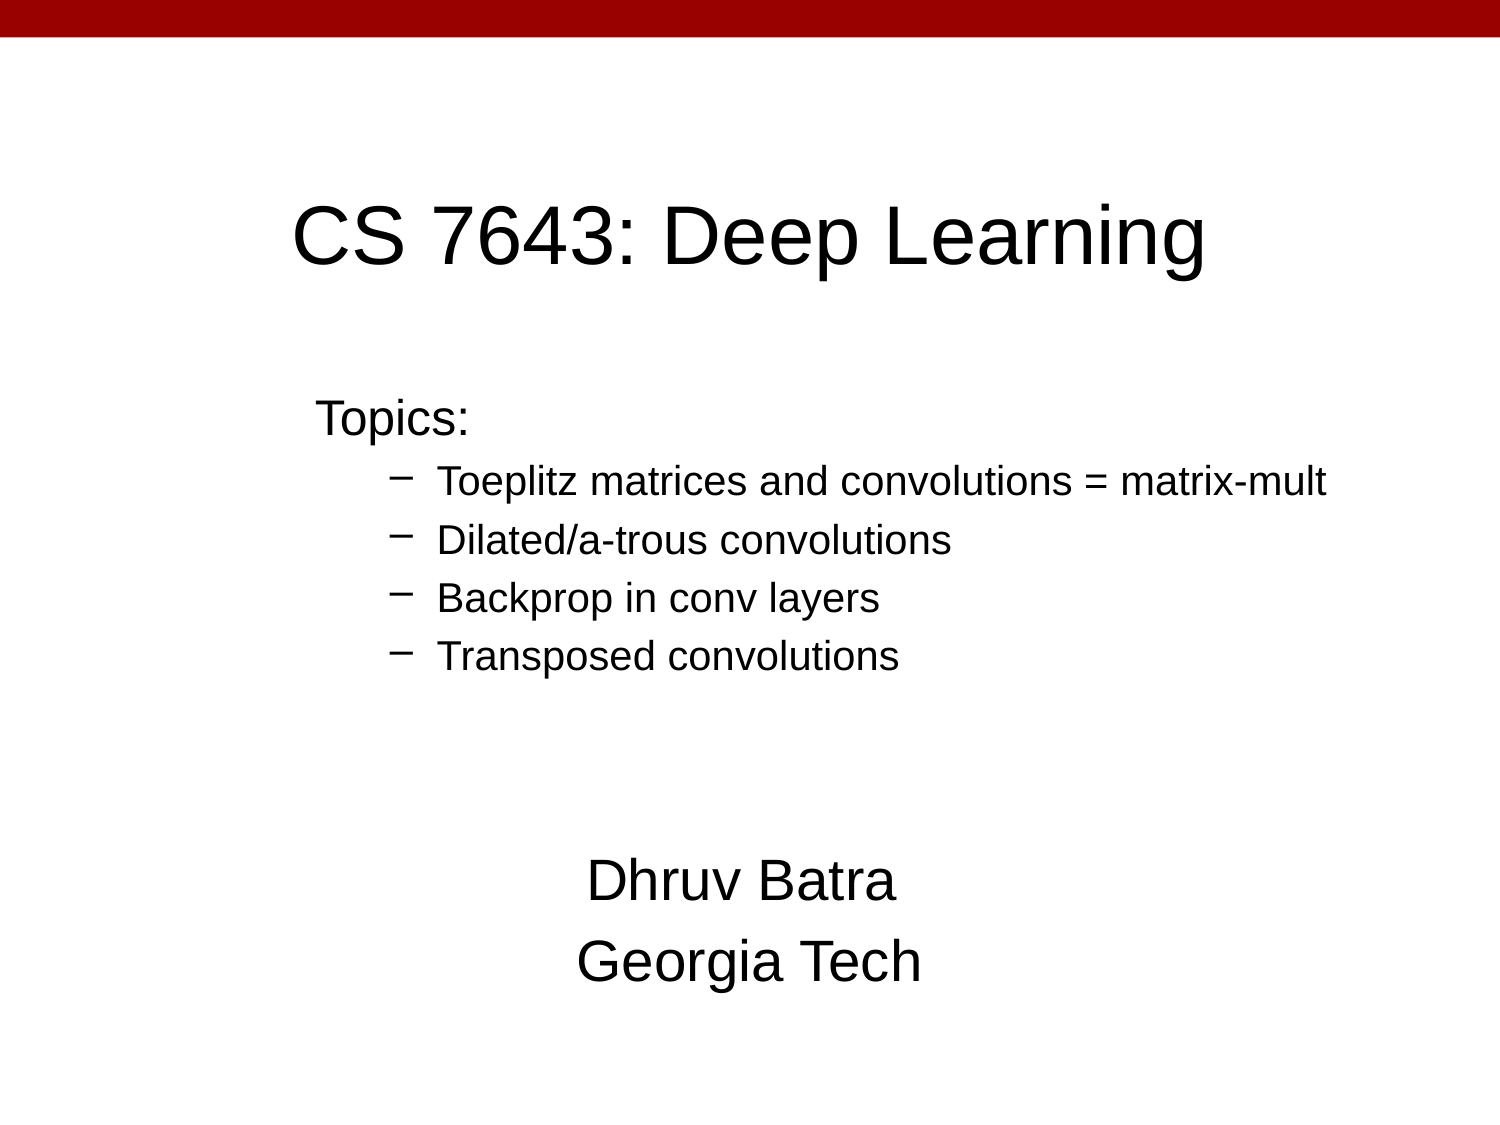

# CS 7643: Deep Learning
Topics:
Toeplitz matrices and convolutions = matrix-mult
Dilated/a-trous convolutions
Backprop in conv layers
Transposed convolutions

Dhruv Batra
Georgia Tech